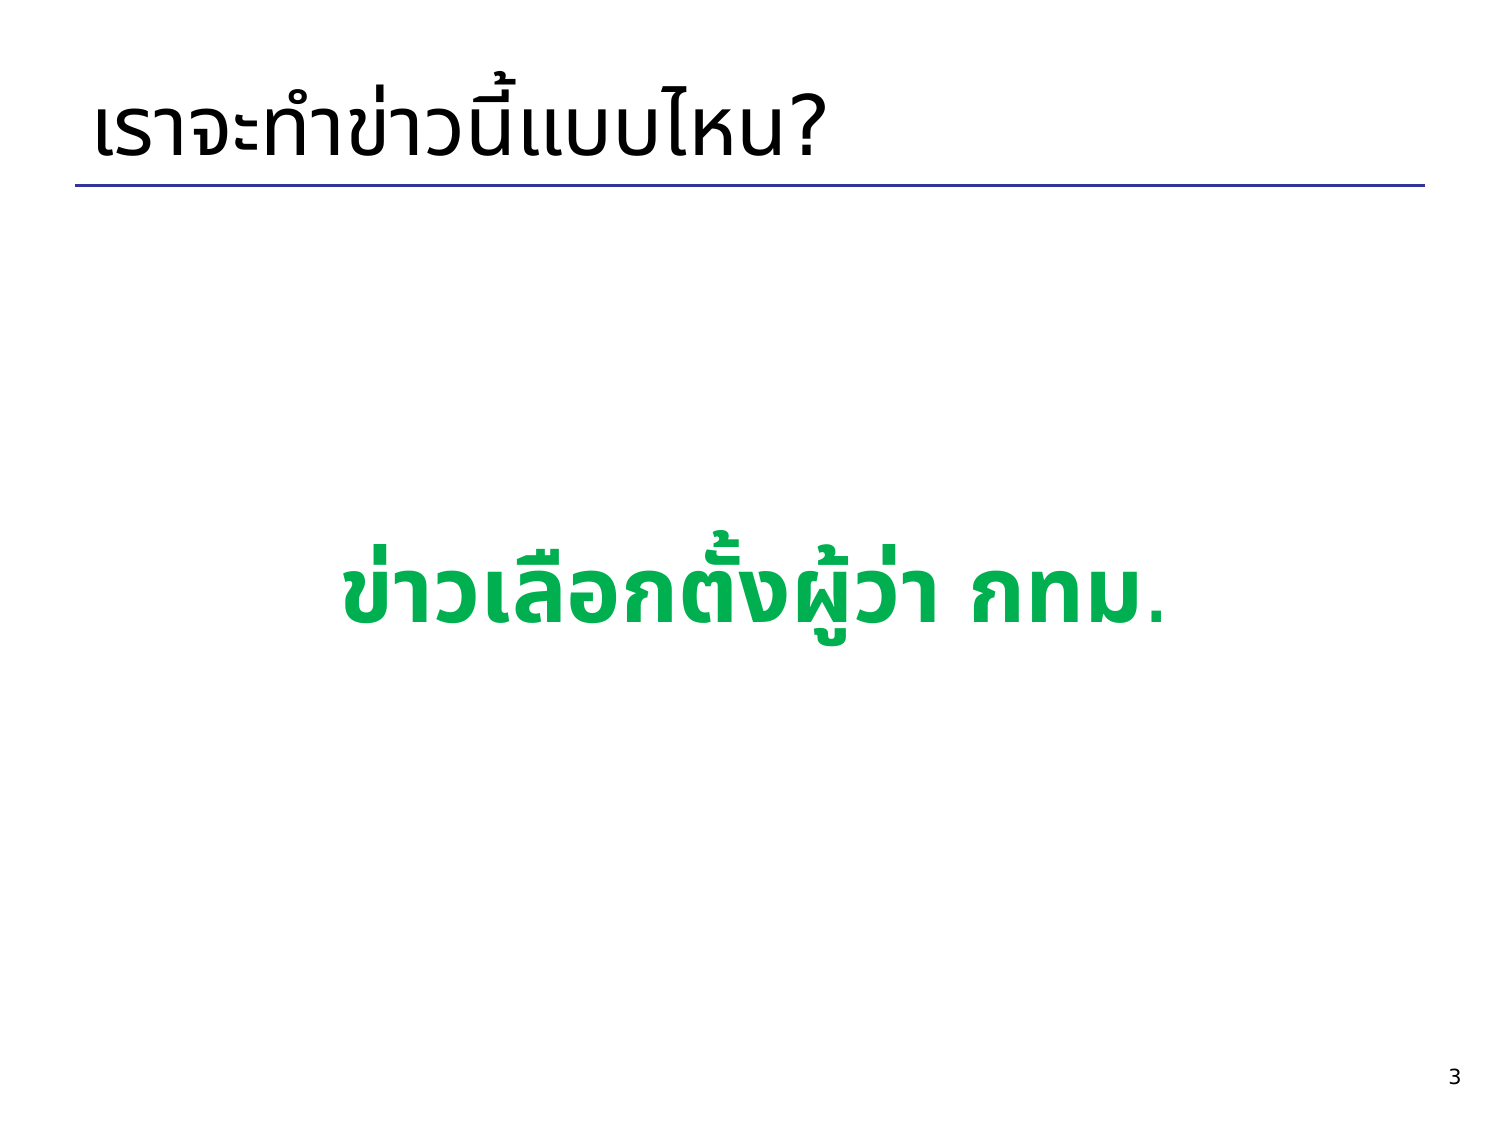

# เราจะทำข่าวนี้แบบไหน?
ข่าวเลือกตั้งผู้ว่า กทม.
3